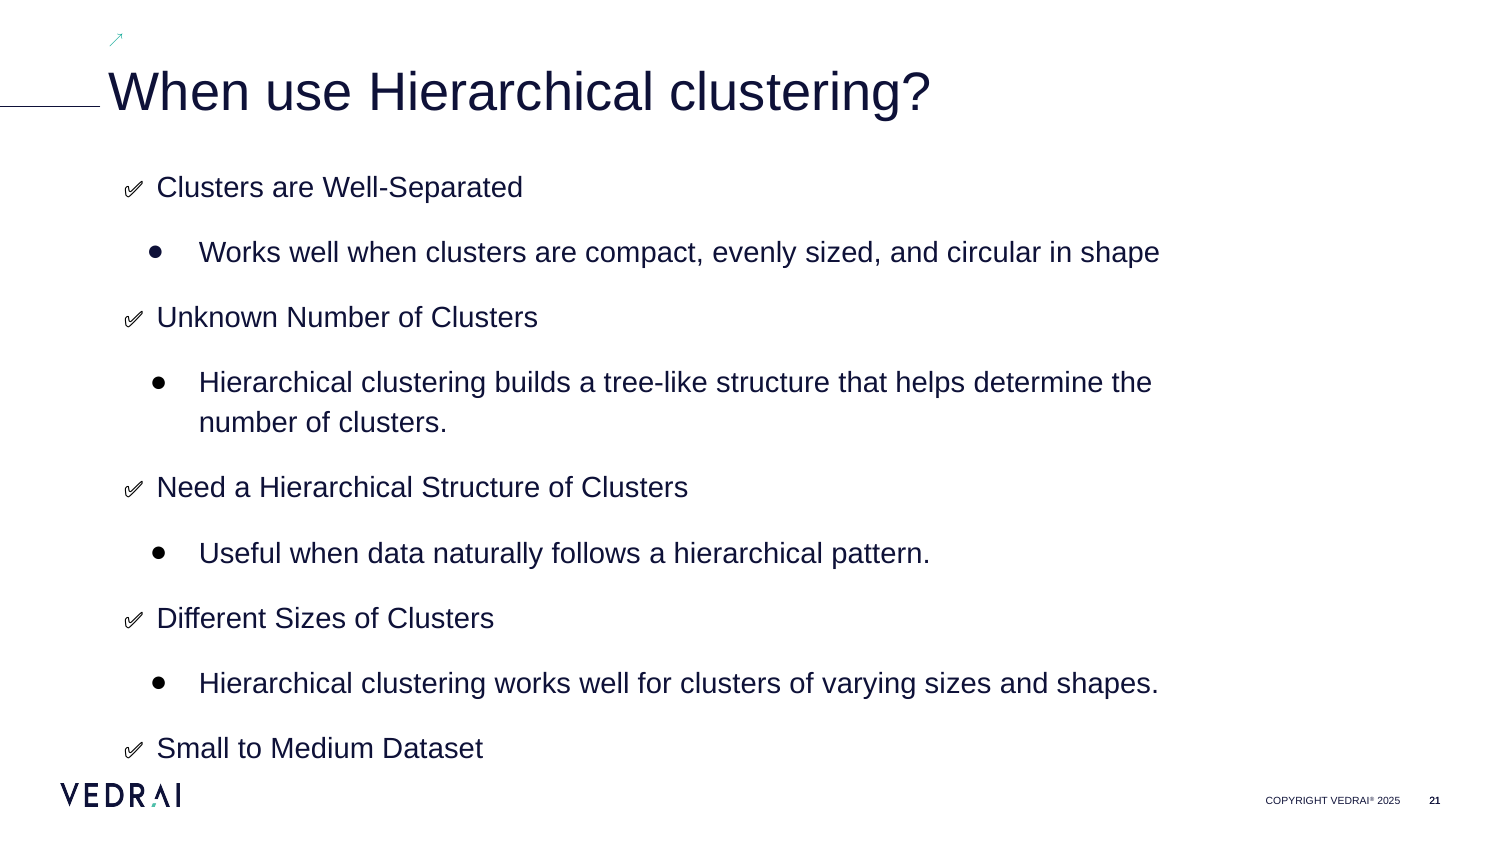

When use Hierarchical clustering?
✅  Clusters are Well-Separated
Works well when clusters are compact, evenly sized, and circular in shape
✅  Unknown Number of Clusters
Hierarchical clustering builds a tree-like structure that helps determine the number of clusters.
✅  Need a Hierarchical Structure of Clusters
Useful when data naturally follows a hierarchical pattern.
✅  Different Sizes of Clusters
Hierarchical clustering works well for clusters of varying sizes and shapes.
✅  Small to Medium Dataset